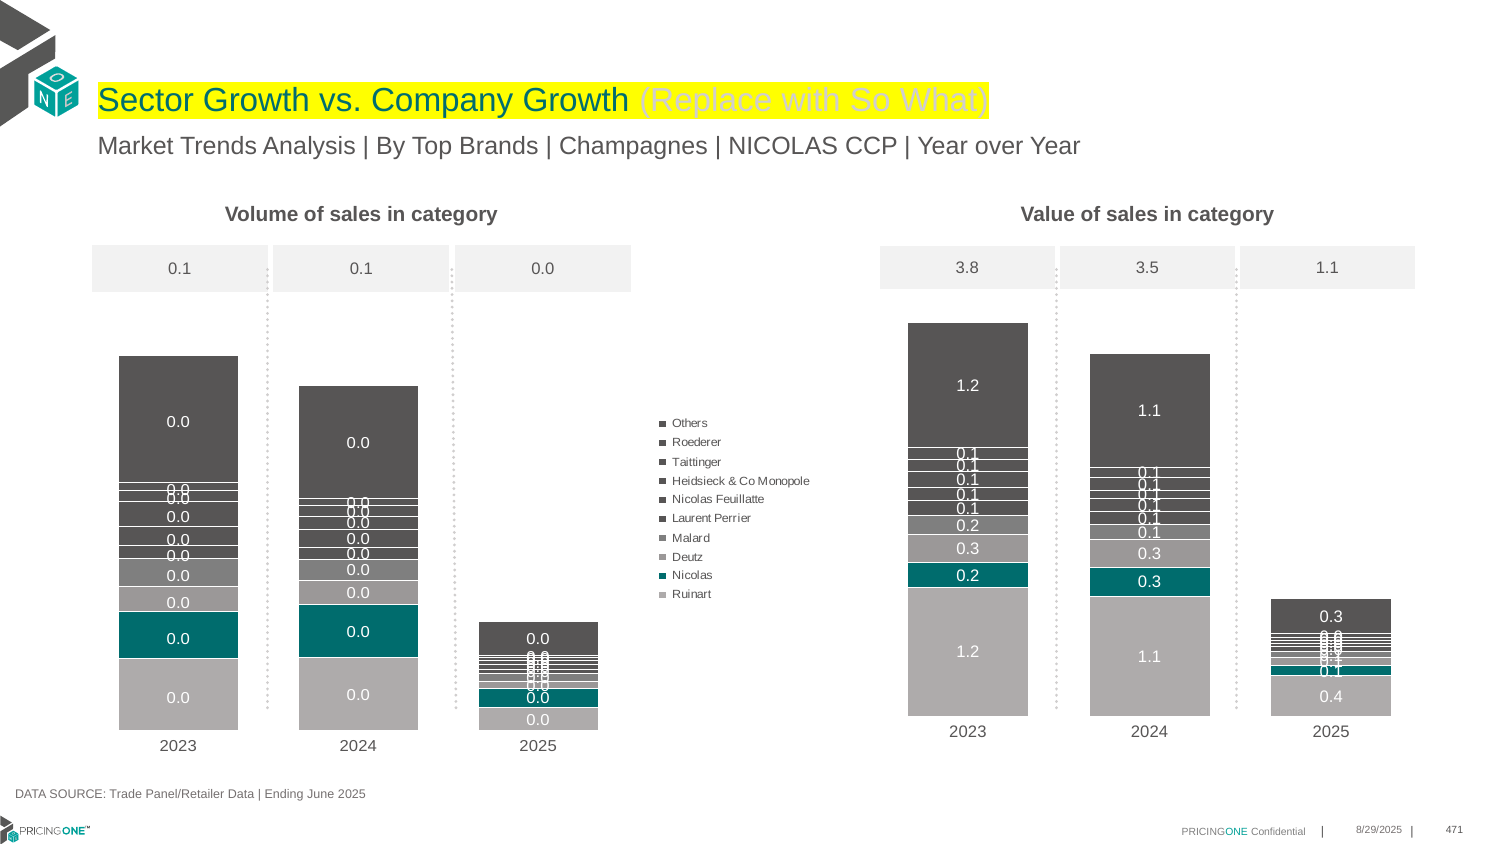

# Sector Growth vs. Company Growth (Replace with So What)
Market Trends Analysis | By Top Brands | Champagnes | NICOLAS CCP | Year over Year
| Value of sales in category |  |  |
| --- | --- | --- |
| 3.8 | 3.5 | 1.1 |
| Volume of sales in category |  |  |
| --- | --- | --- |
| 0.1 | 0.1 | 0.0 |

### Chart

| Category | Ruinart | Nicolas | Deutz | Malard | Laurent Perrier | Nicolas Feuillatte | Heidsieck & Co Monopole | Taittinger | Roederer | Others |
|---|---|---|---|---|---|---|---|---|---|---|
| 2023 | 1.231353 | 0.238656 | 0.26392 | 0.178711 | 0.145192 | 0.129821 | 0.149947 | 0.109022 | 0.120419 | 1.191061 |
| 2024 | 1.14481 | 0.278563 | 0.258917 | 0.143696 | 0.125463 | 0.125461 | 0.082237 | 0.117634 | 0.100432 | 1.084849 |
| 2025 | 0.383349 | 0.098265 | 0.07689 | 0.055707 | 0.046415 | 0.033993 | 0.025417 | 0.030301 | 0.035729 | 0.337785 |

### Chart

| Category | Ruinart | Nicolas | Deutz | Malard | Laurent Perrier | Nicolas Feuillatte | Heidsieck & Co Monopole | Taittinger | Roederer | Others |
|---|---|---|---|---|---|---|---|---|---|---|
| 2023 | 0.011596 | 0.007626 | 0.00401 | 0.004514 | 0.002111 | 0.003147 | 0.004057 | 0.001755 | 0.001232 | 0.02056 |
| 2024 | 0.011745 | 0.008654 | 0.003894 | 0.003394 | 0.001894 | 0.002916 | 0.002055 | 0.001782 | 0.001097 | 0.018294 |
| 2025 | 0.003742 | 0.003069 | 0.001088 | 0.001309 | 0.000716 | 0.000787 | 0.000661 | 0.000483 | 0.000361 | 0.005455 |
DATA SOURCE: Trade Panel/Retailer Data | Ending June 2025

8/29/2025
471